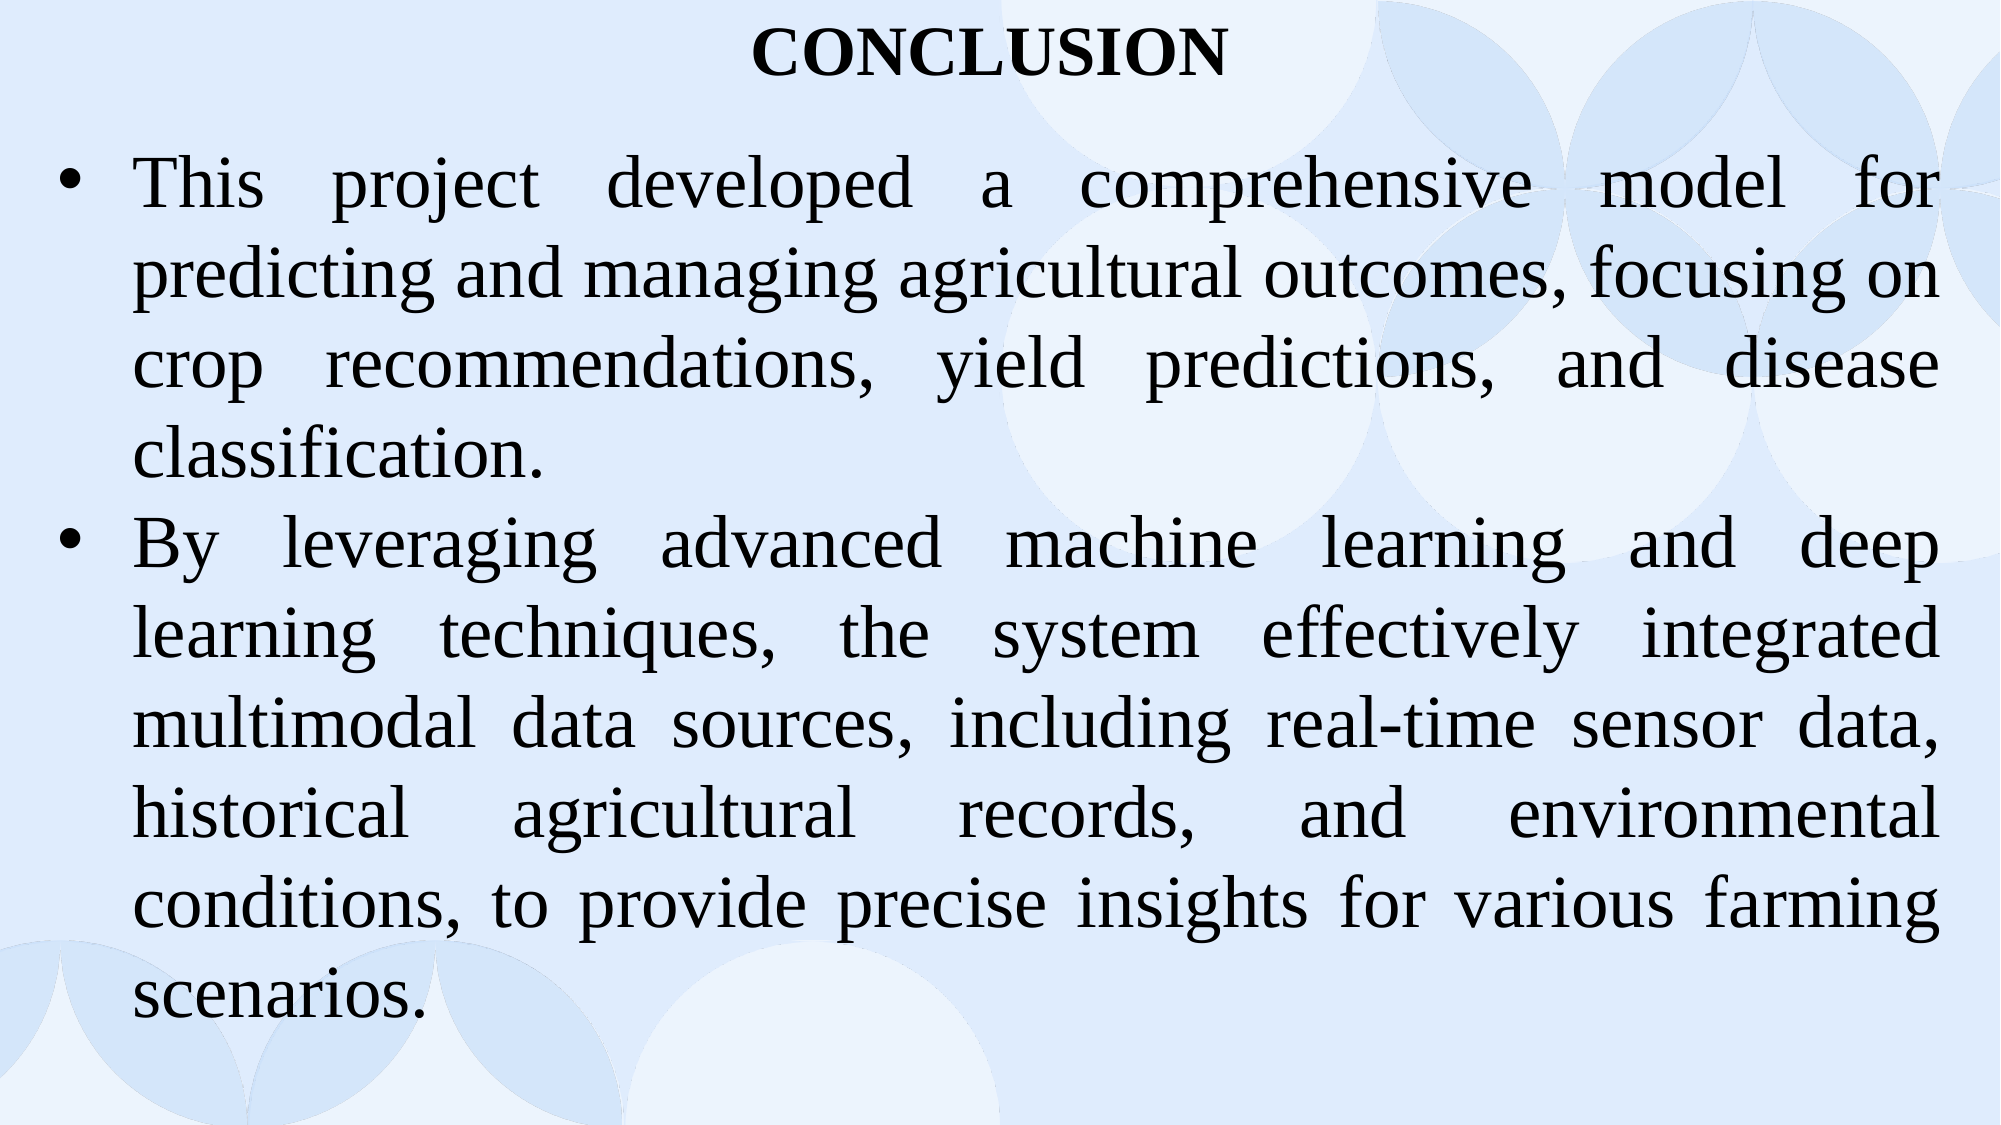

CONCLUSION
This project developed a comprehensive model for predicting and managing agricultural outcomes, focusing on crop recommendations, yield predictions, and disease classification.
By leveraging advanced machine learning and deep learning techniques, the system effectively integrated multimodal data sources, including real-time sensor data, historical agricultural records, and environmental conditions, to provide precise insights for various farming scenarios.